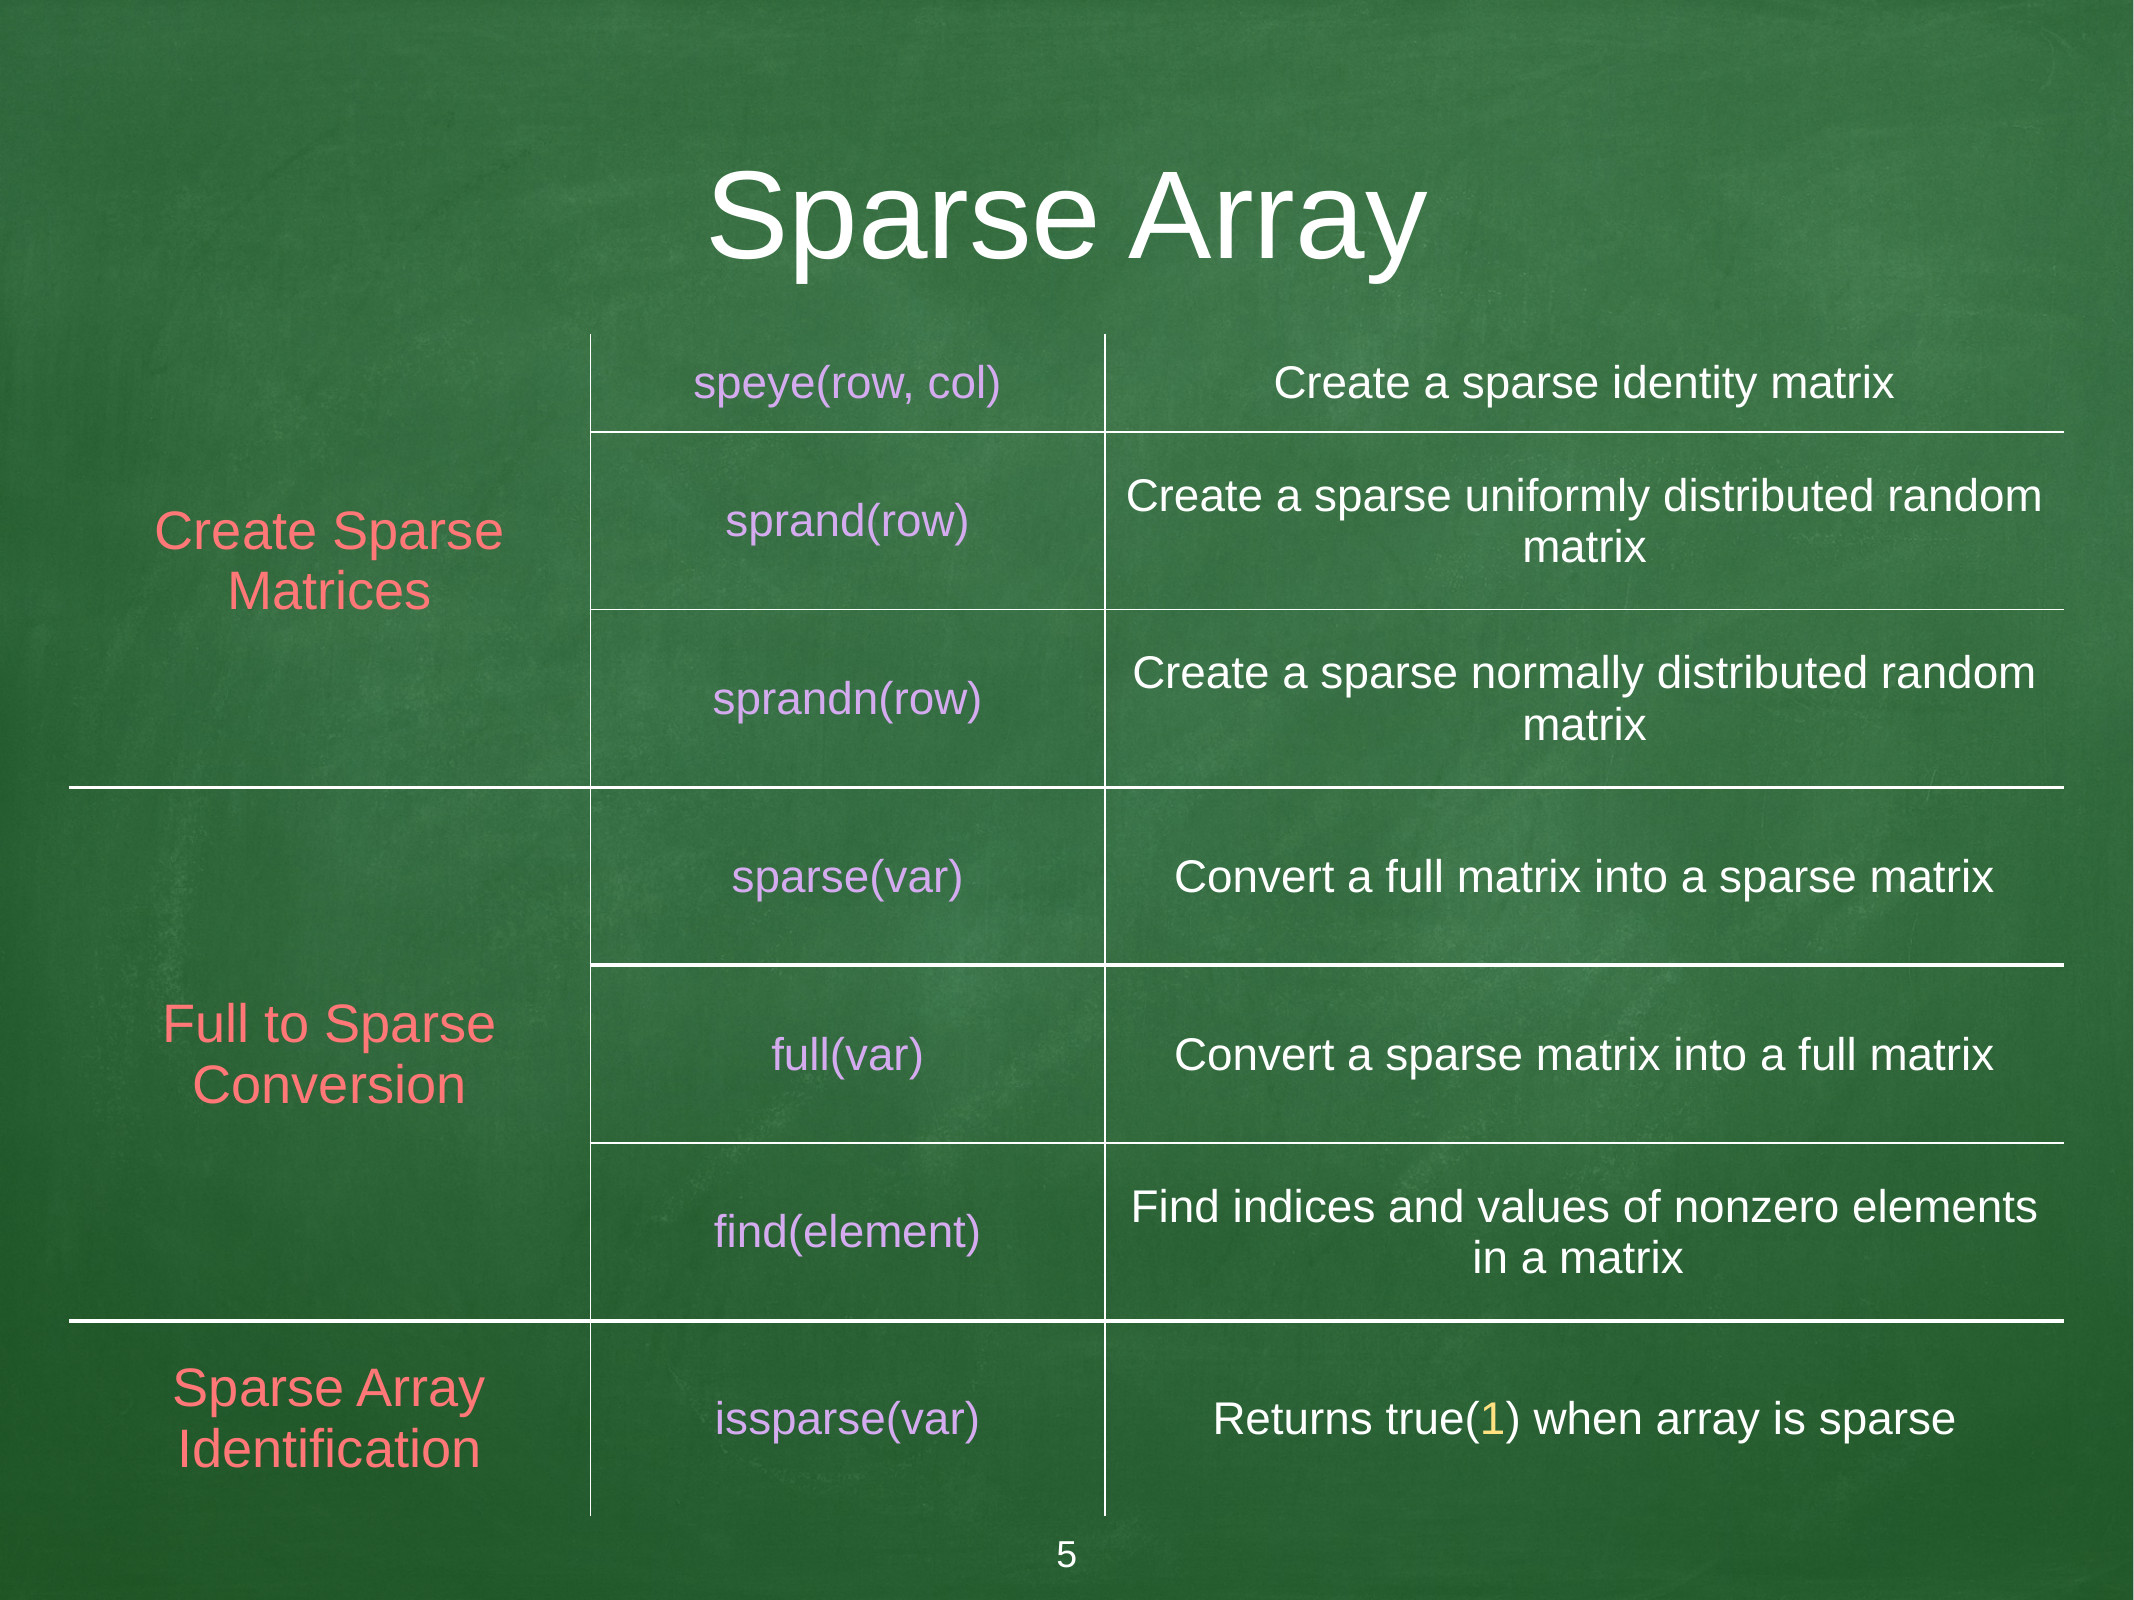

# Sparse Array
| Create Sparse Matrices | speye(row, col) | Create a sparse identity matrix |
| --- | --- | --- |
|  | sprand(row) | Create a sparse uniformly distributed random matrix |
|  | sprandn(row) | Create a sparse normally distributed random matrix |
| Full to Sparse Conversion | sparse(var) | Convert a full matrix into a sparse matrix |
|  | full(var) | Convert a sparse matrix into a full matrix |
|  | find(element) | Find indices and values of nonzero elements in a matrix |
| Sparse Array Identification | issparse(var) | Returns true(1) when array is sparse |
5